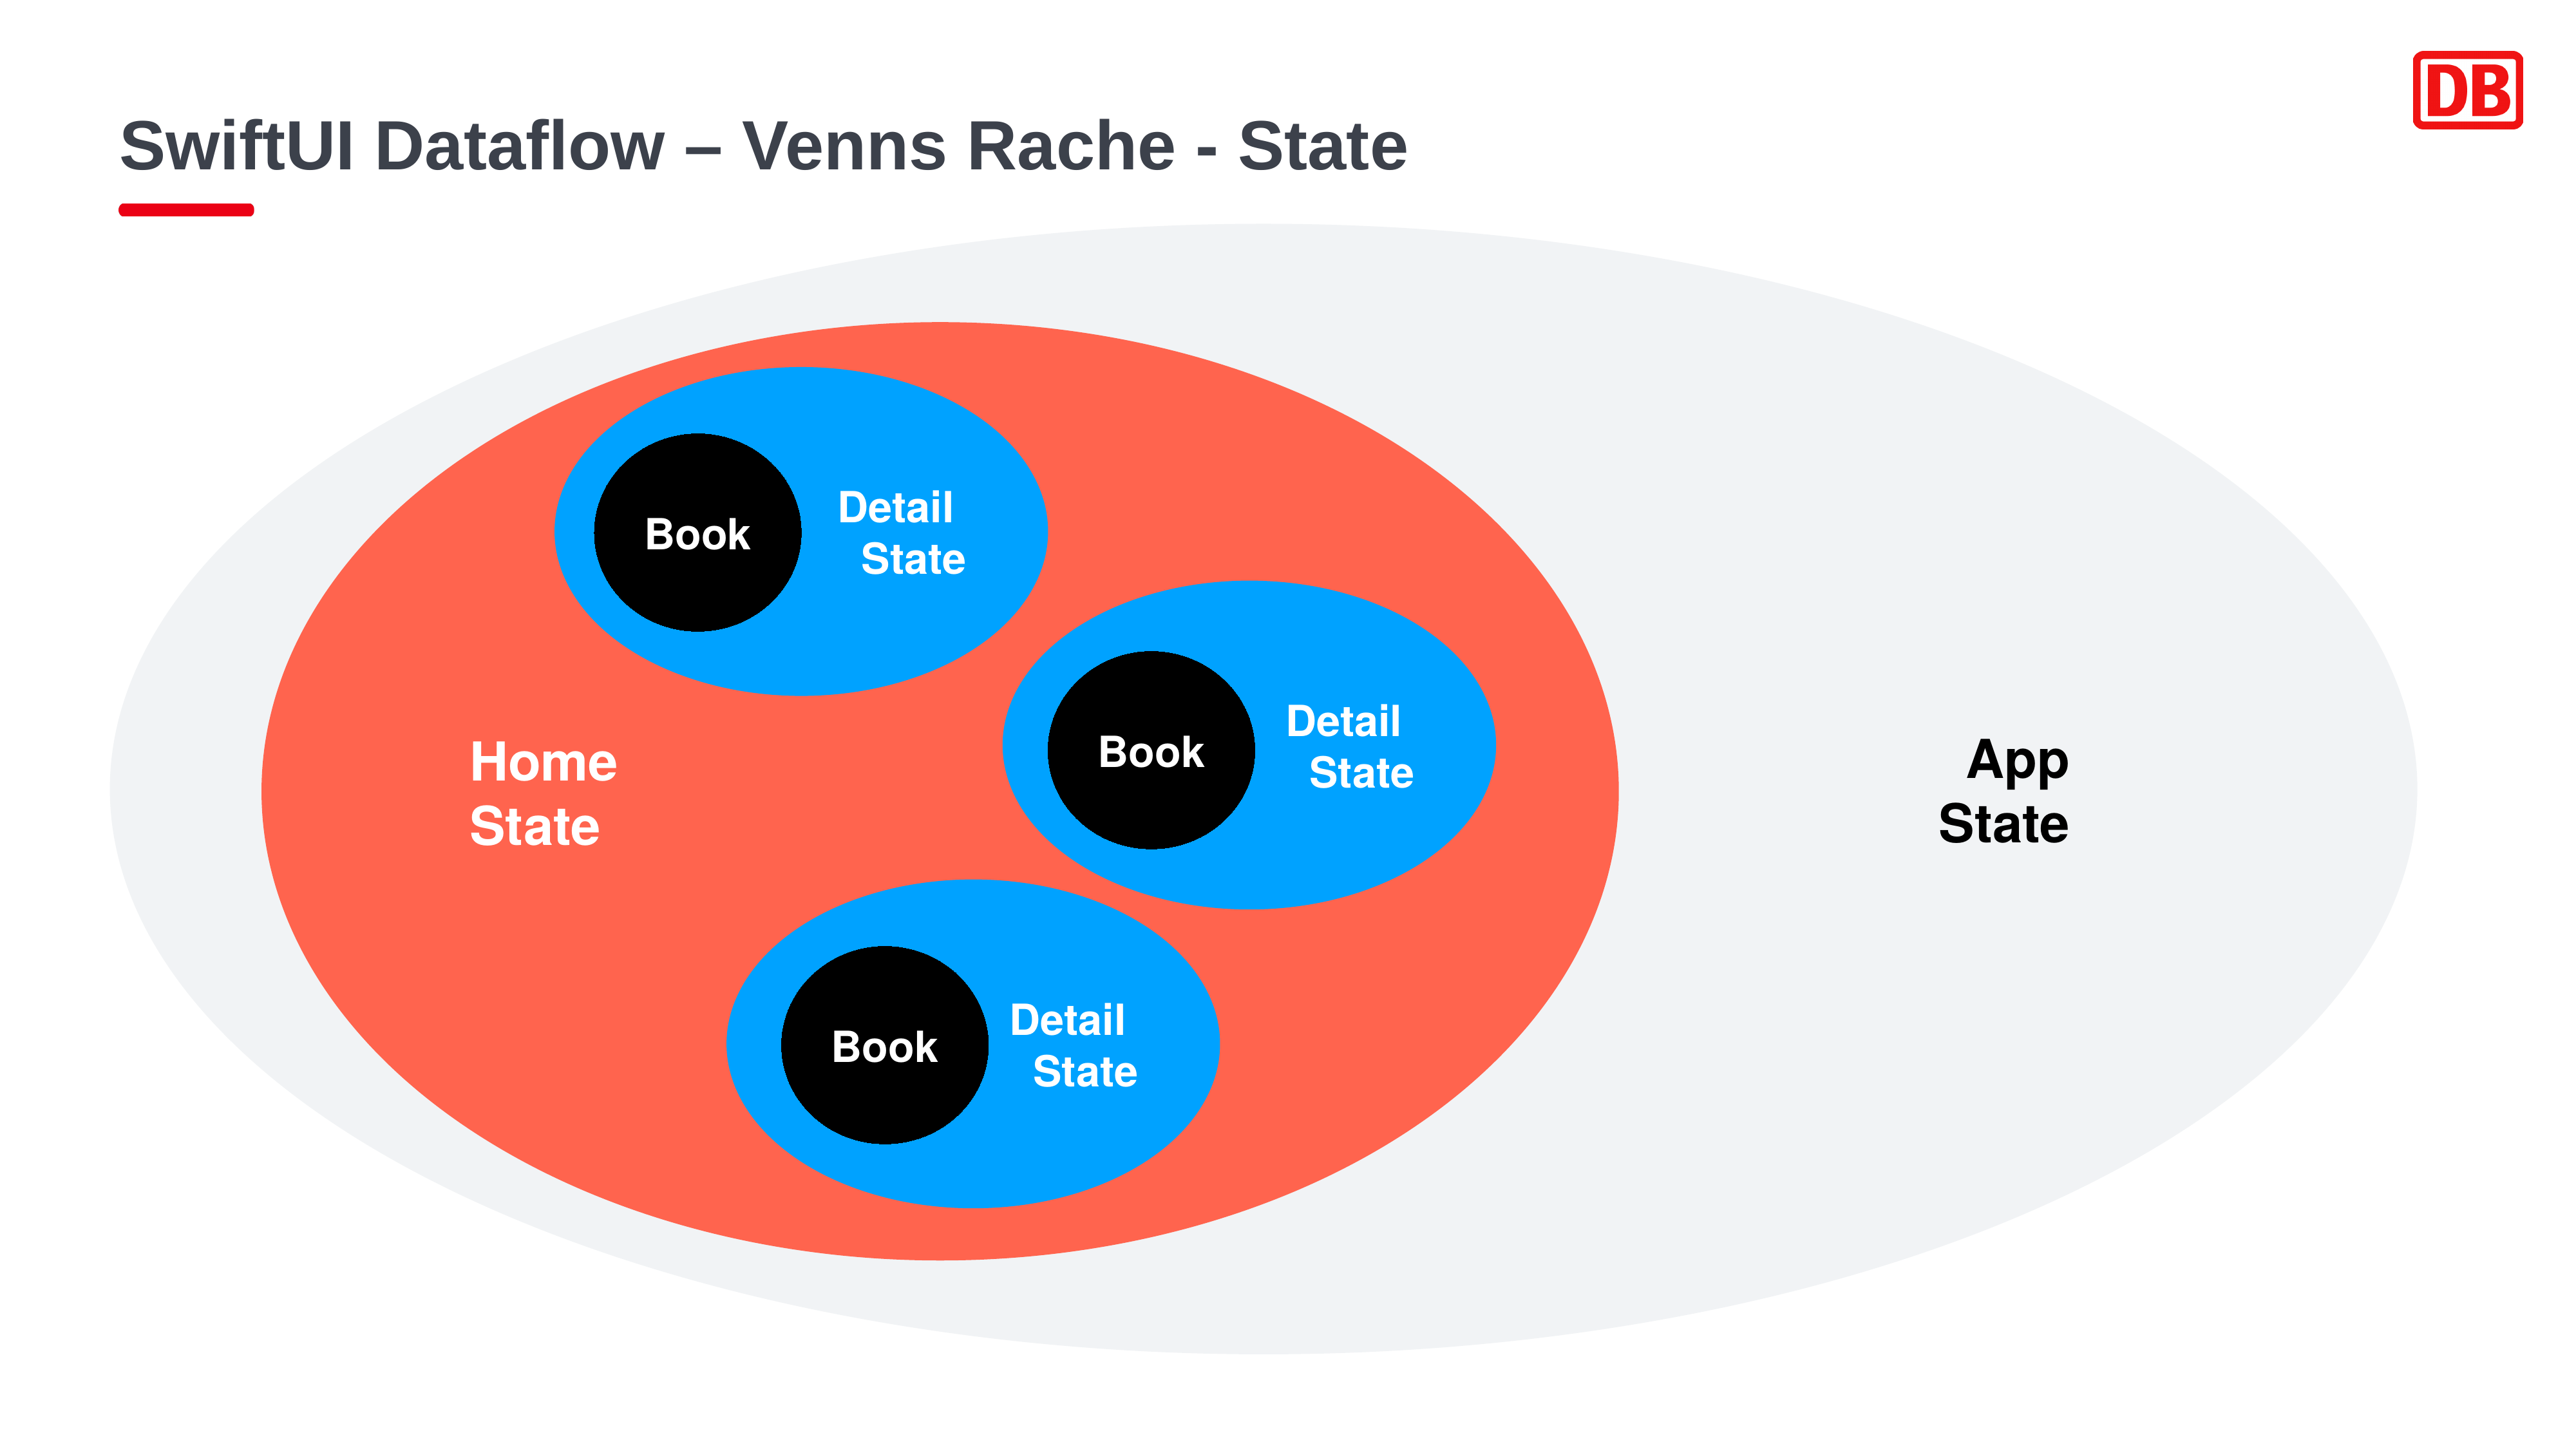

SwiftUI Dataflow – Venns Rache - State
App
 State
Home
State
Detail
State
Book
Detail
State
Book
Detail
State
Book